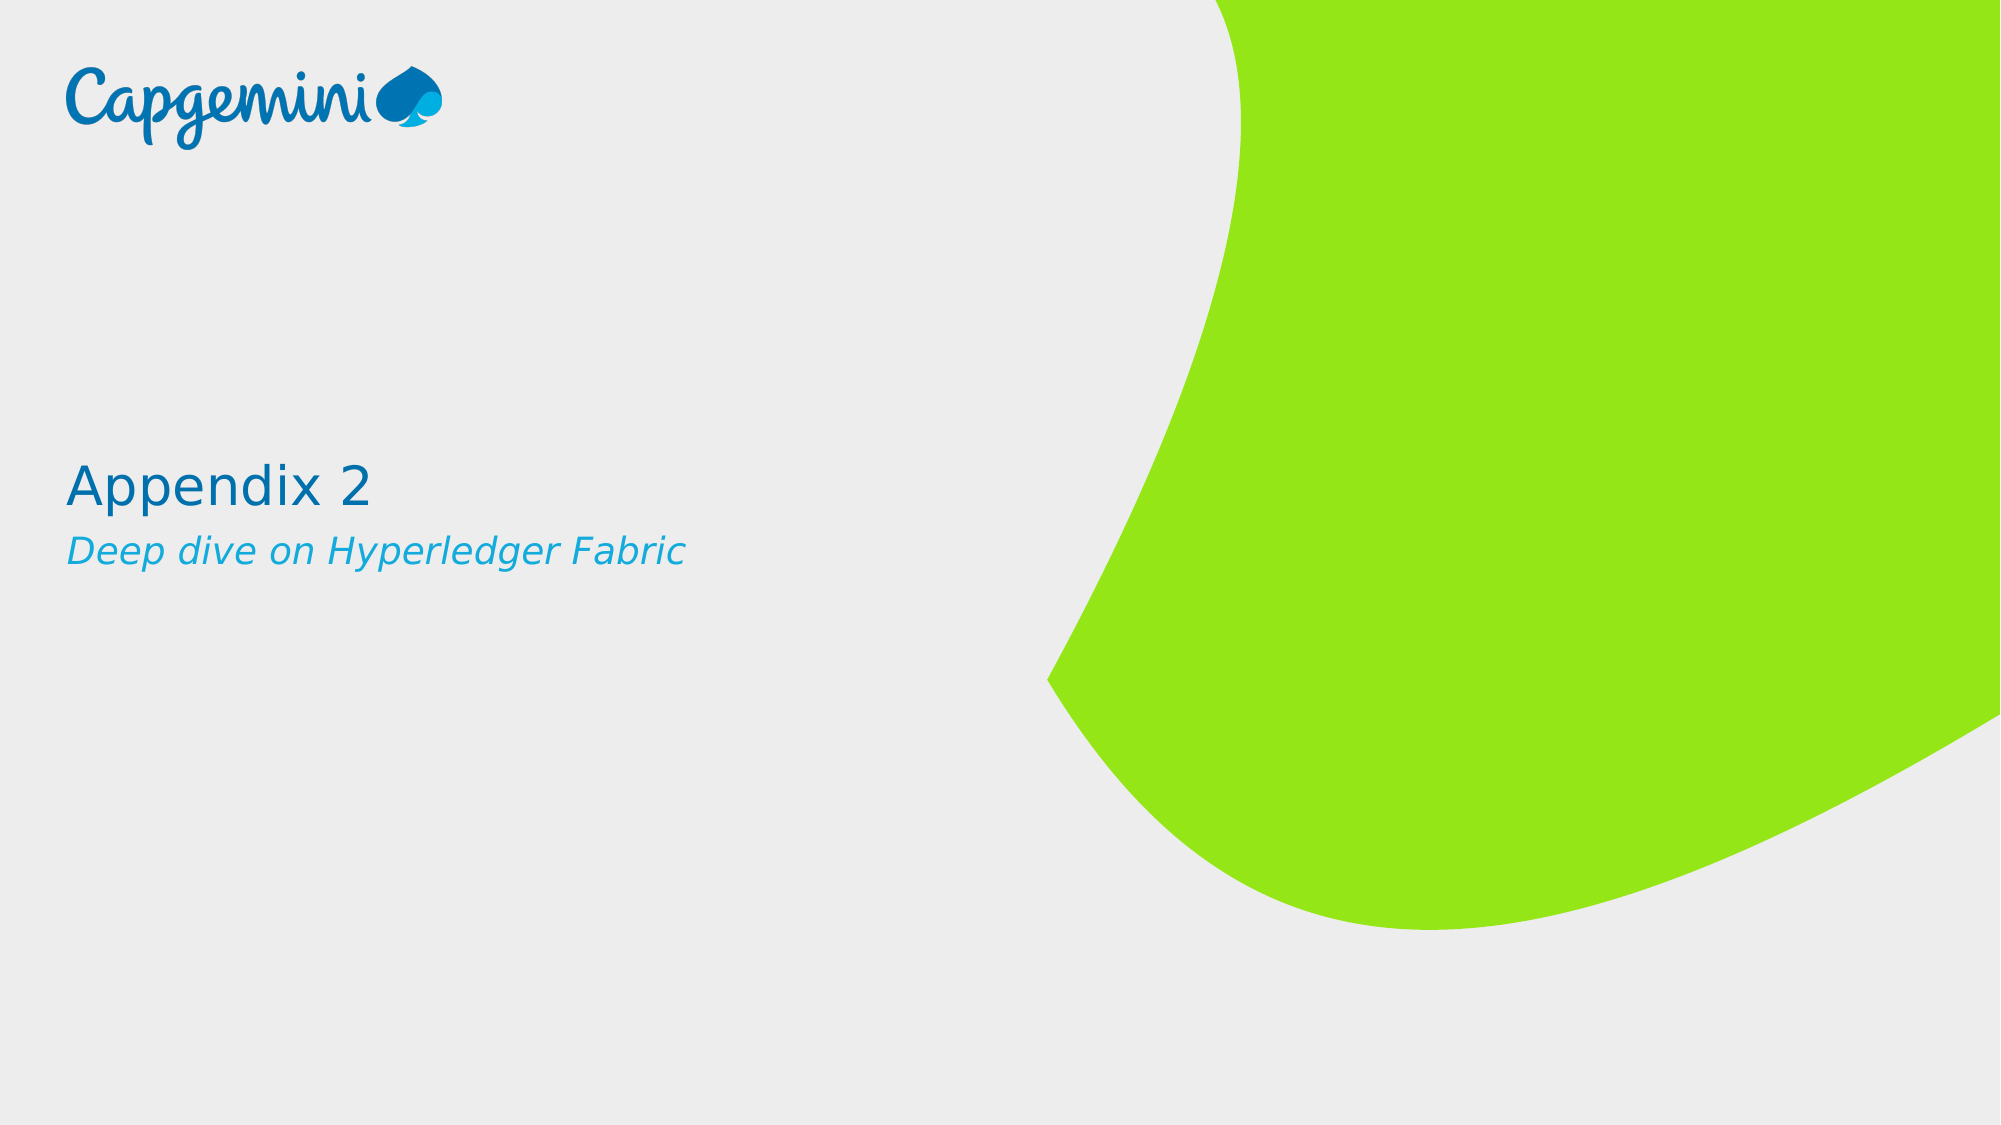

Appendix 2
Deep dive on Hyperledger Fabric